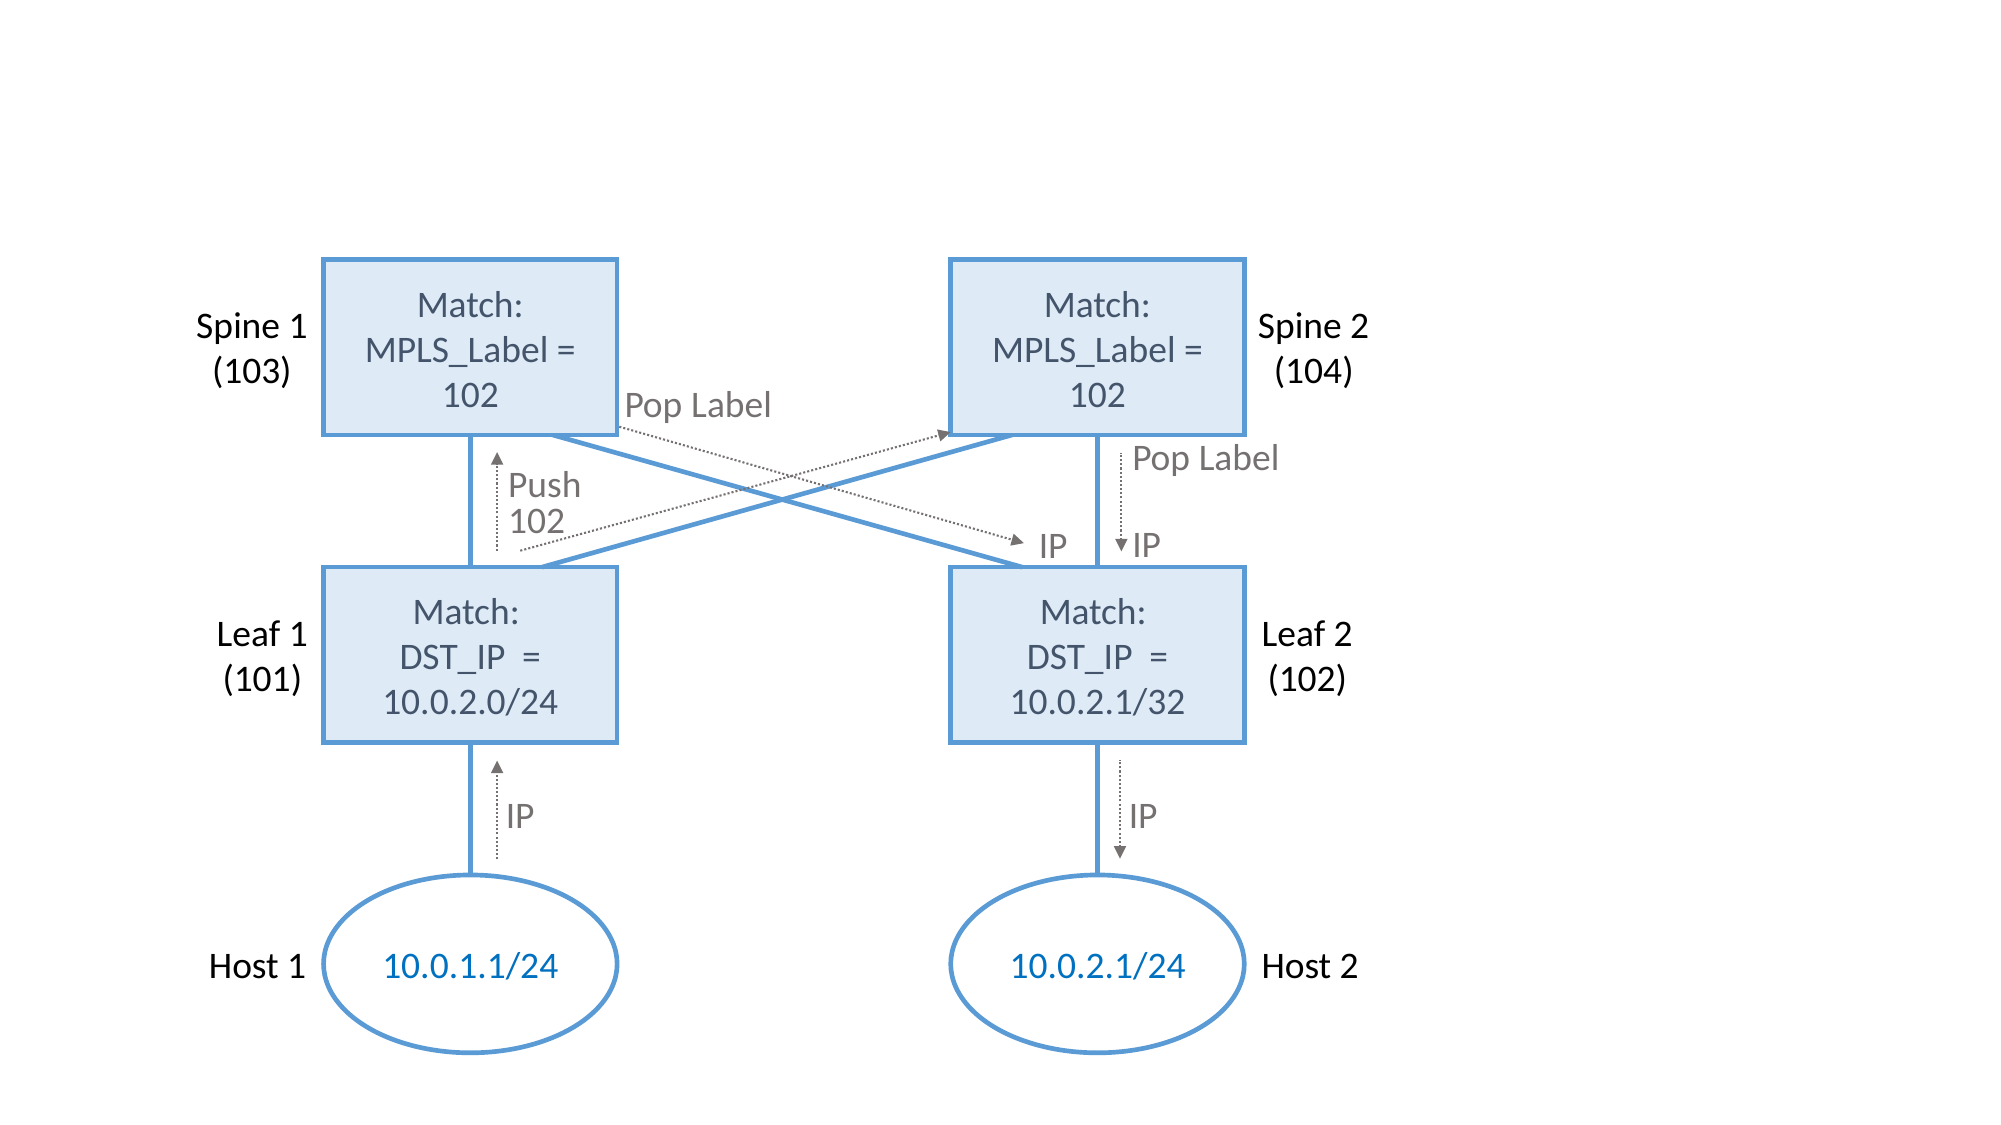

Match: MPLS_Label = 102
Match: MPLS_Label = 102
Spine 2
(104)
Spine 1
(103)
Pop Label
Pop Label
Push
102
IP
IP
Match:
DST_IP  = 10.0.2.0/24
Match:
DST_IP  = 10.0.2.1/32
Leaf 2
(102)
Leaf 1
(101)
IP
IP
10.0.1.1/24
10.0.2.1/24
Host 1
Host 2